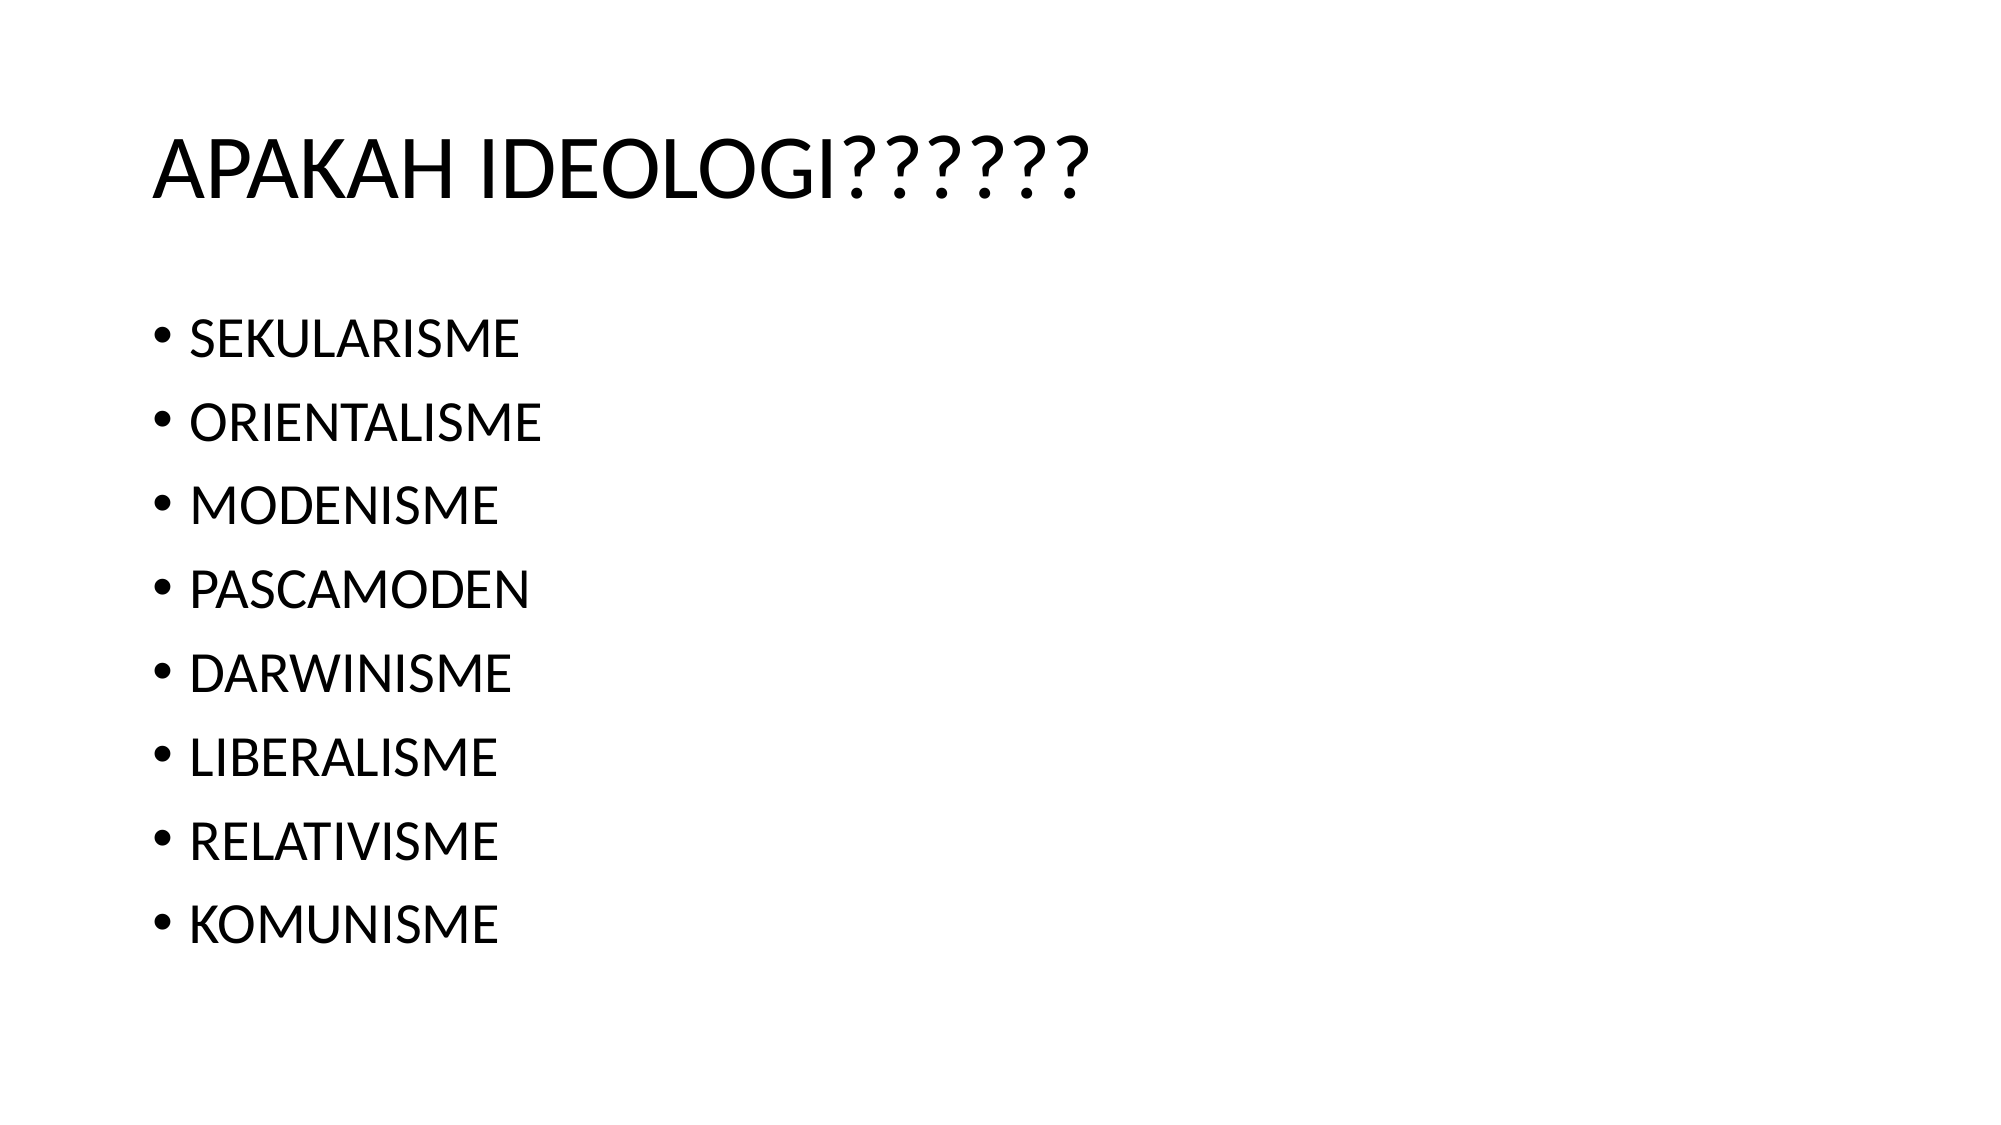

# APAKAH IDEOLOGI??????
SEKULARISME
ORIENTALISME
MODENISME
PASCAMODEN
DARWINISME
LIBERALISME
RELATIVISME
KOMUNISME